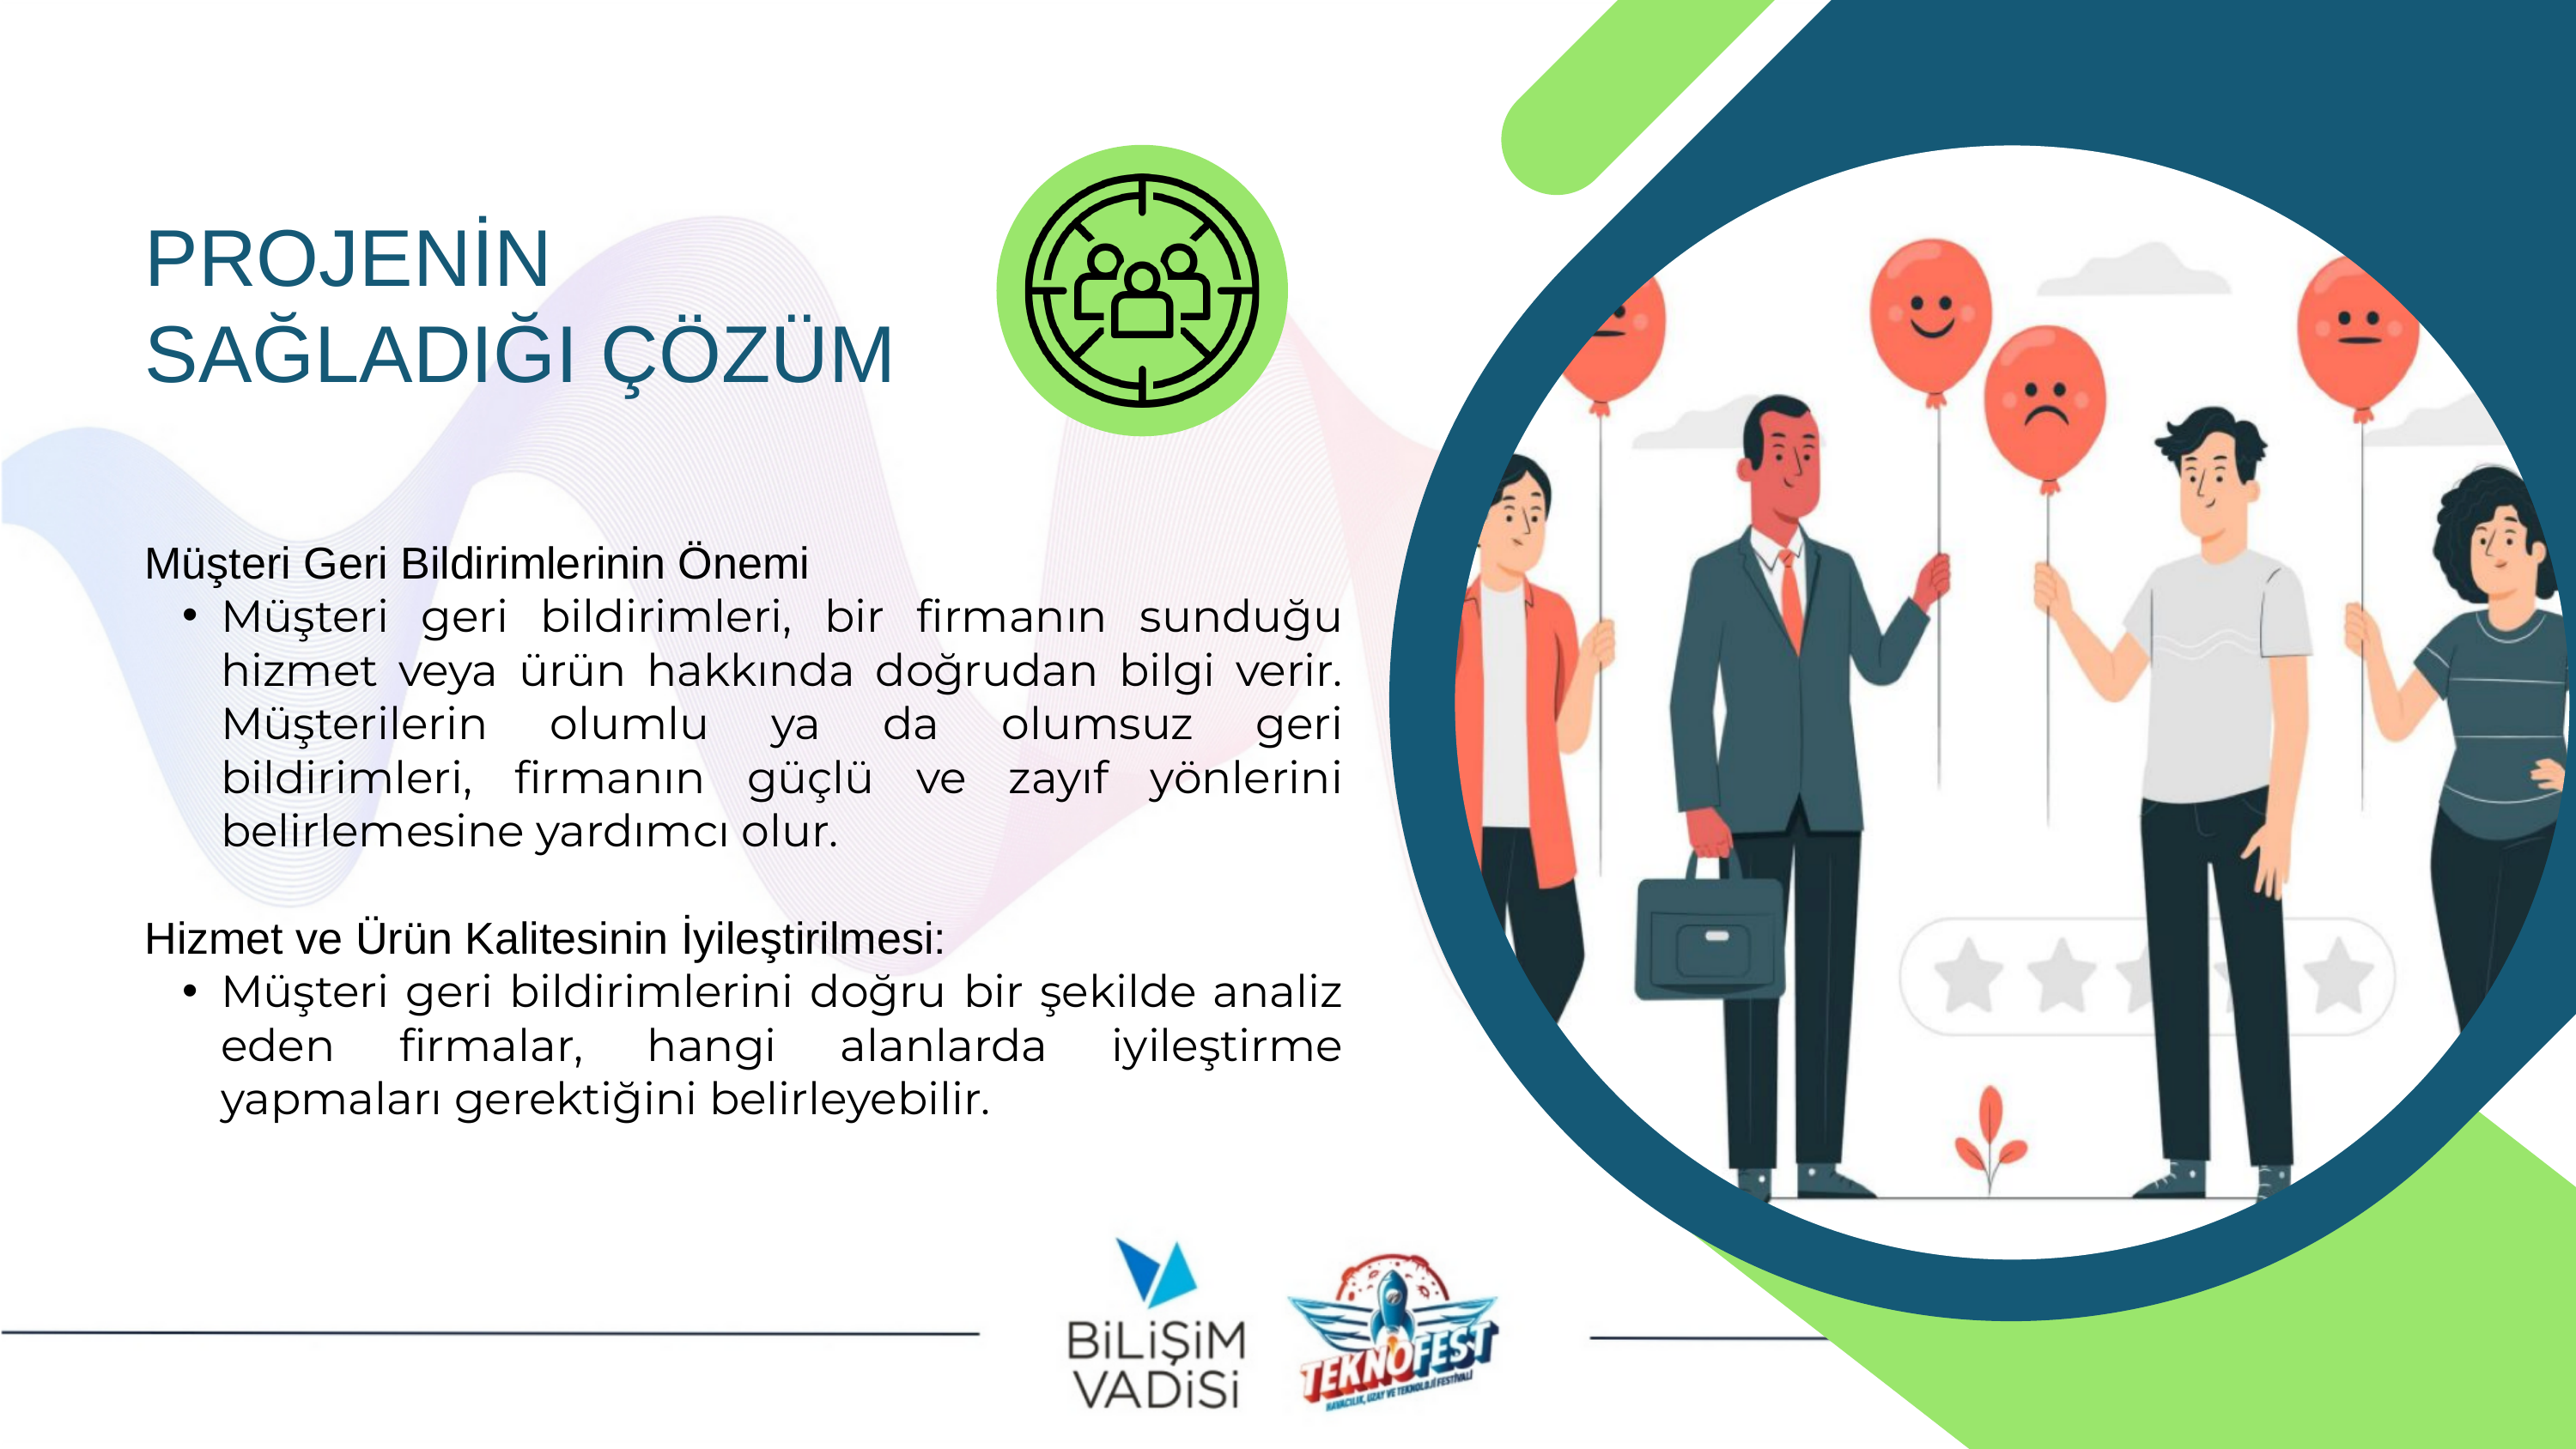

PROJENİN SAĞLADIĞI ÇÖZÜM

Müşteri Geri Bildirimlerinin Önemi
Müşteri geri bildirimleri, bir firmanın sunduğu hizmet veya ürün hakkında doğrudan bilgi verir. Müşterilerin olumlu ya da olumsuz geri bildirimleri, firmanın güçlü ve zayıf yönlerini belirlemesine yardımcı olur.

Hizmet ve Ürün Kalitesinin İyileştirilmesi:
Müşteri geri bildirimlerini doğru bir şekilde analiz eden firmalar, hangi alanlarda iyileştirme yapmaları gerektiğini belirleyebilir.